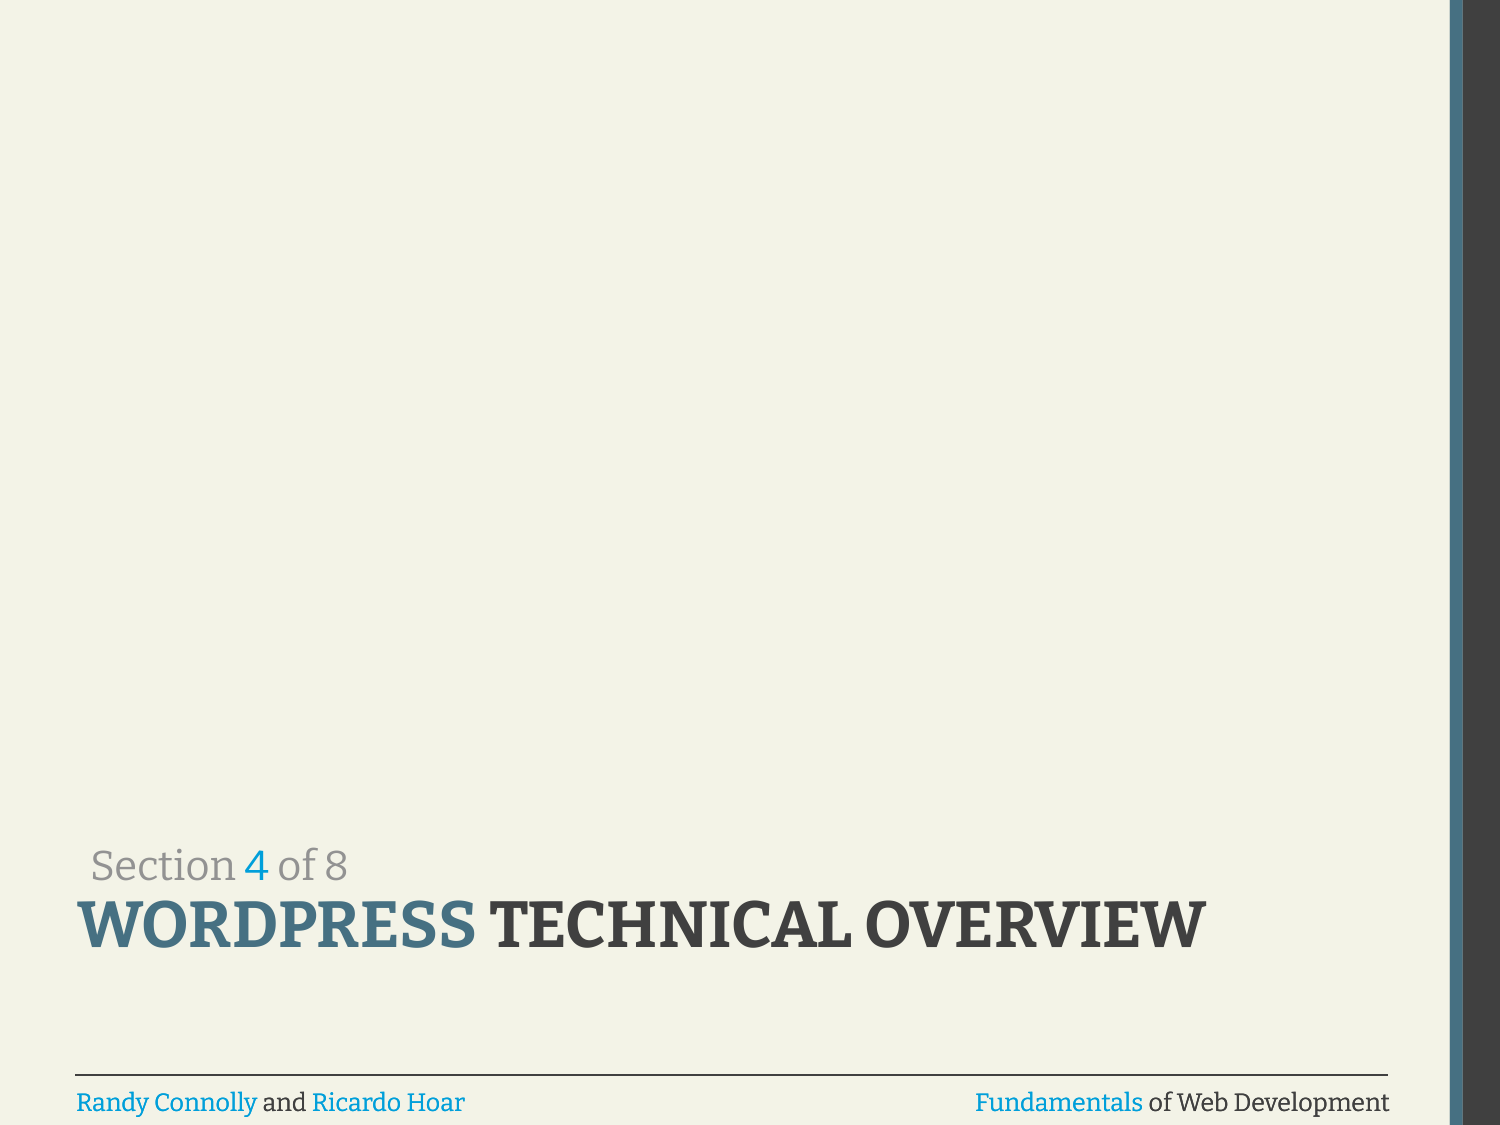

Section 4 of 8
# WordPress Technical Overview